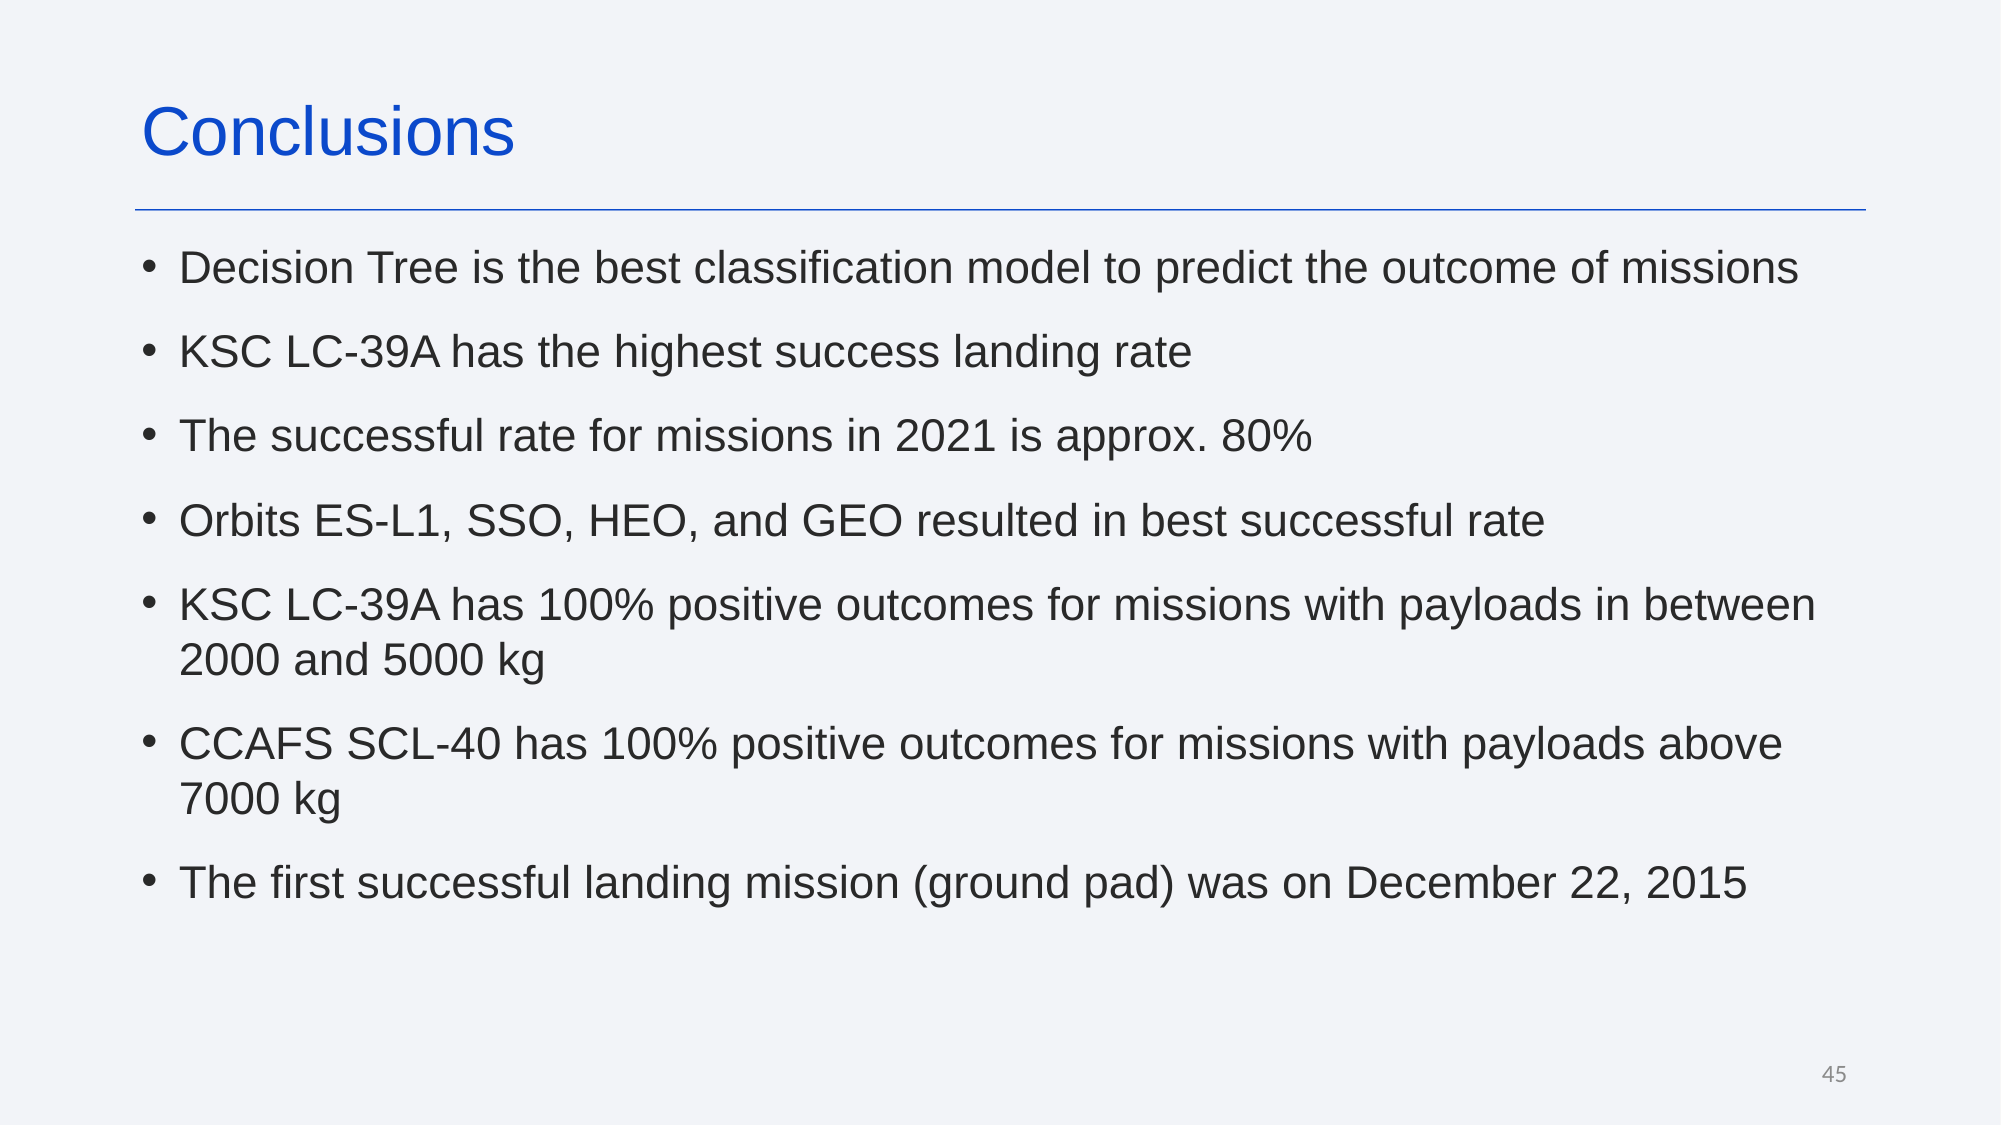

Conclusions
Decision Tree is the best classification model to predict the outcome of missions
KSC LC-39A has the highest success landing rate
The successful rate for missions in 2021 is approx. 80%
Orbits ES-L1, SSO, HEO, and GEO resulted in best successful rate
KSC LC-39A has 100% positive outcomes for missions with payloads in between 2000 and 5000 kg
CCAFS SCL-40 has 100% positive outcomes for missions with payloads above 7000 kg
The first successful landing mission (ground pad) was on December 22, 2015

45